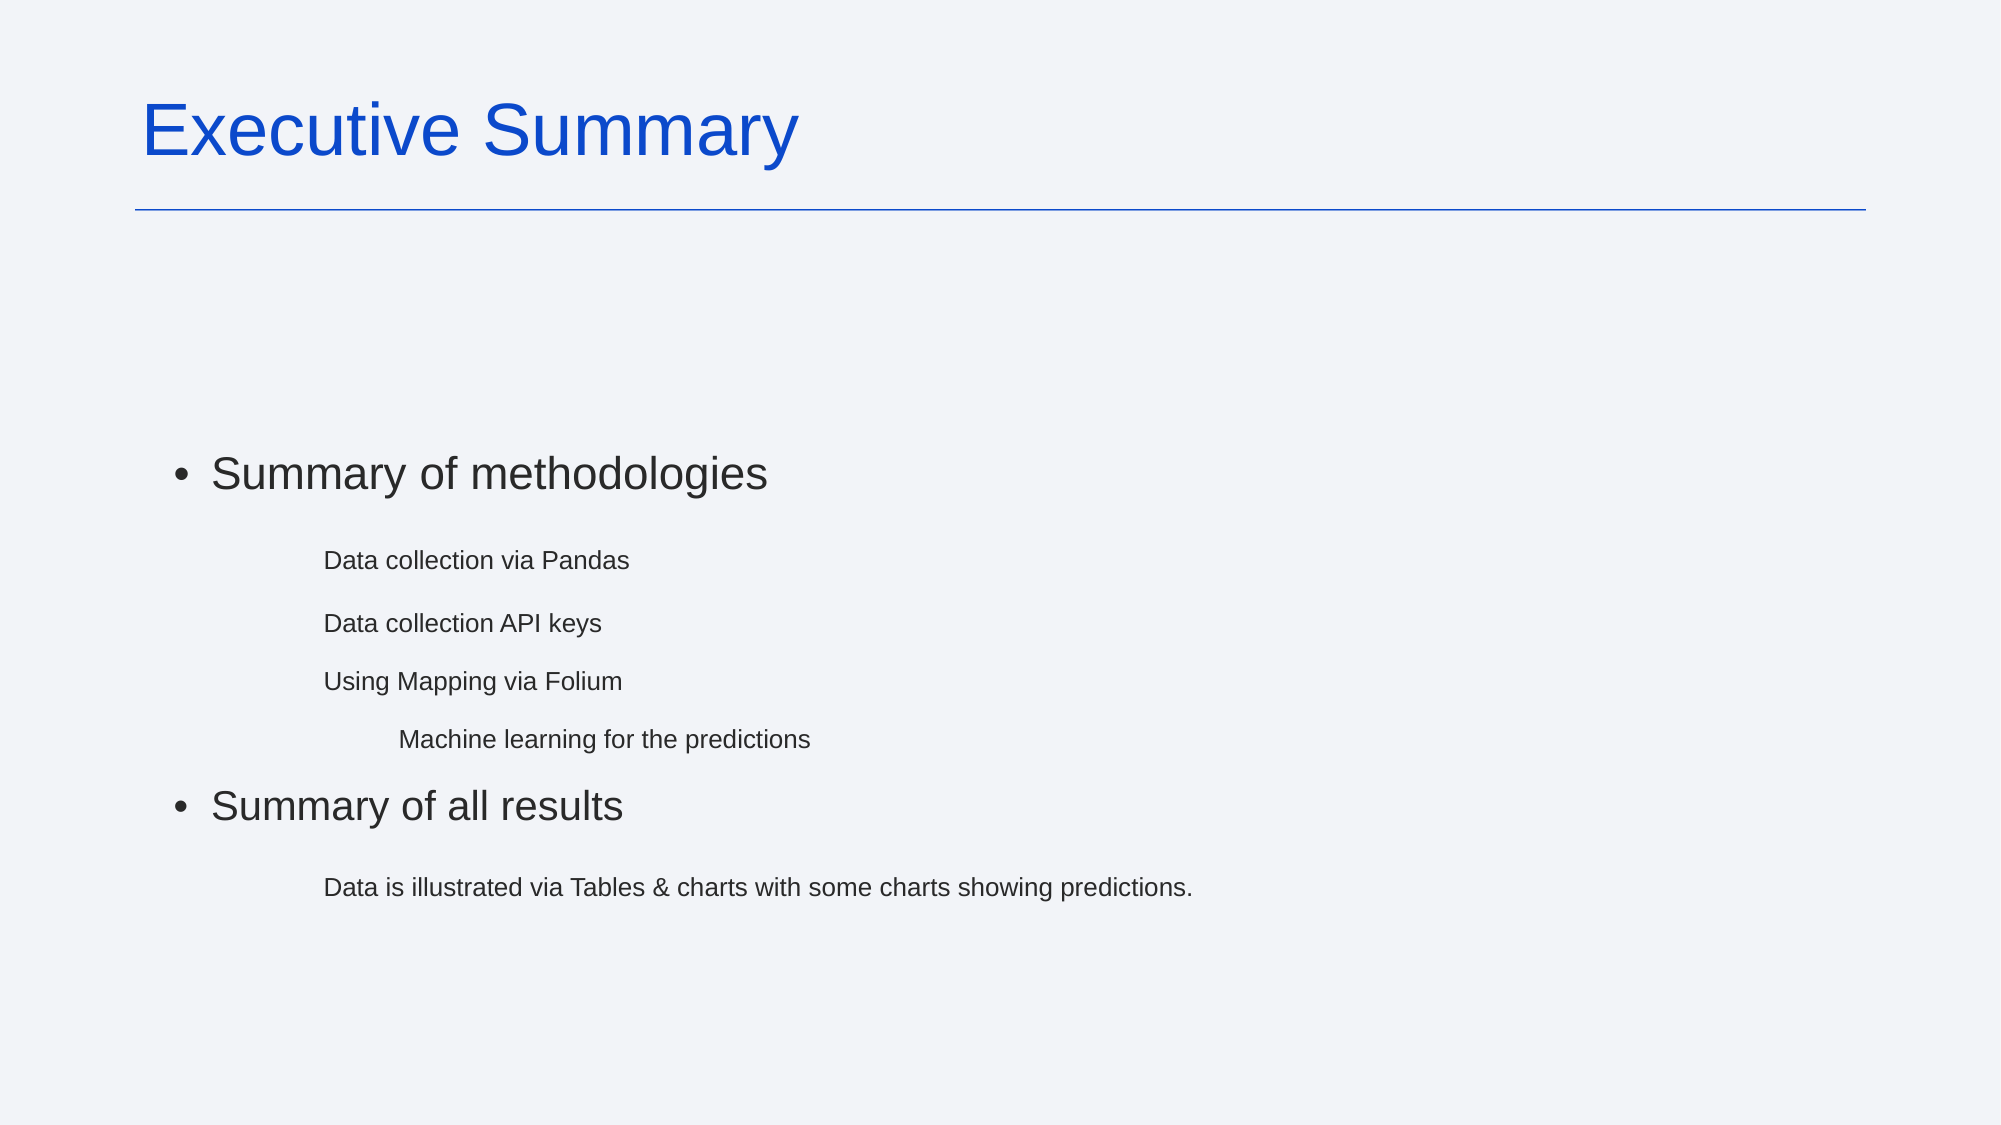

Executive Summary
Summary of methodologies
	Data collection via Pandas
	Data collection API keys
	Using Mapping via Folium
	Machine learning for the predictions
Summary of all results
	Data is illustrated via Tables & charts with some charts showing predictions.

3